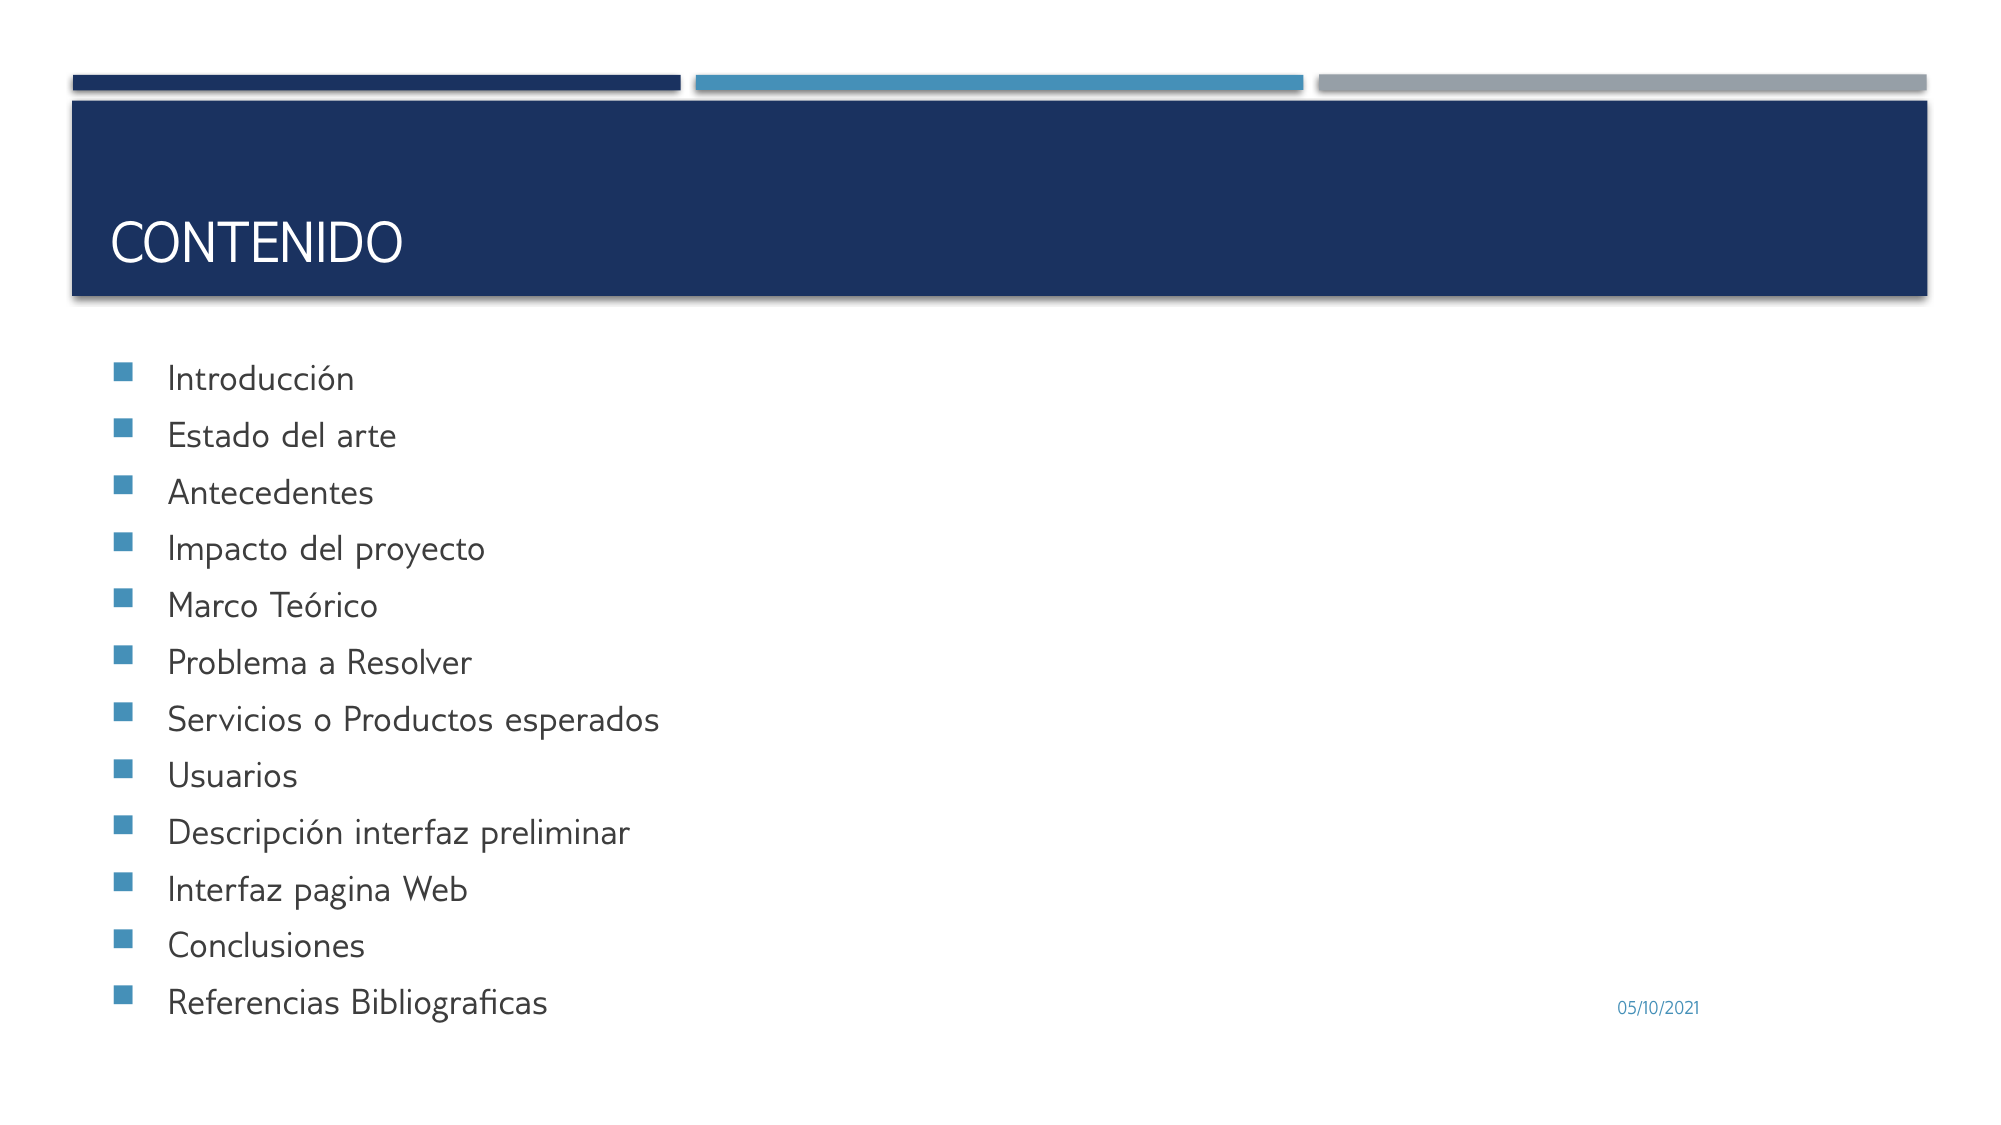

# Contenido
Introducción
Estado del arte
Antecedentes
Impacto del proyecto
Marco Teórico
Problema a Resolver
Servicios o Productos esperados
Usuarios
Descripción interfaz preliminar
Interfaz pagina Web
Conclusiones
Referencias Bibliograficas

05/10/2021